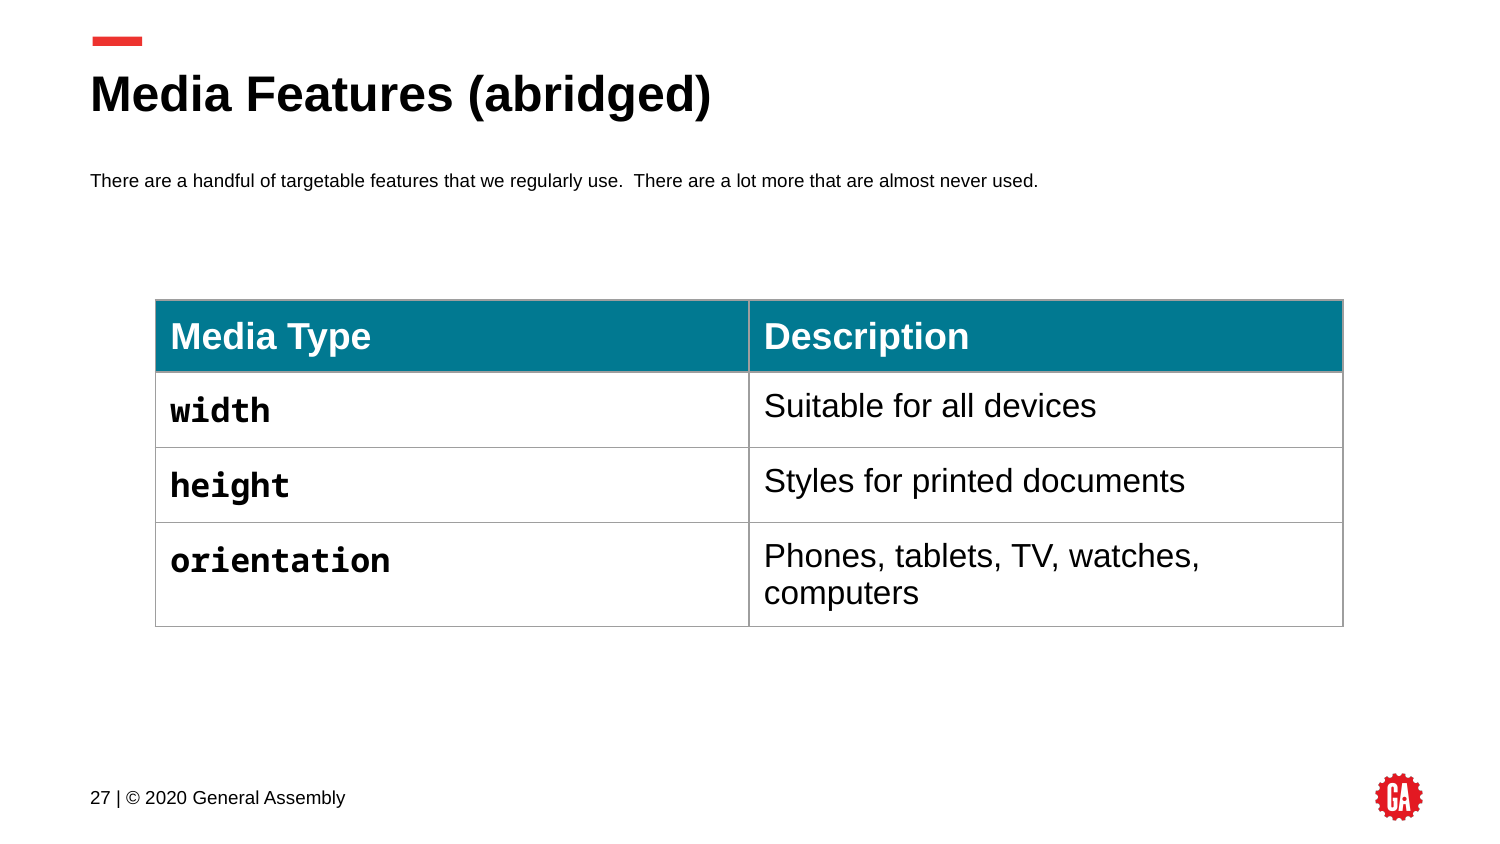

# Media Features (abridged)
There are a handful of targetable features that we regularly use.  There are a lot more that are almost never used.
| Media Type | Description |
| --- | --- |
| width | Suitable for all devices |
| height | Styles for printed documents |
| orientation | Phones, tablets, TV, watches, computers |
27 | © 2020 General Assembly